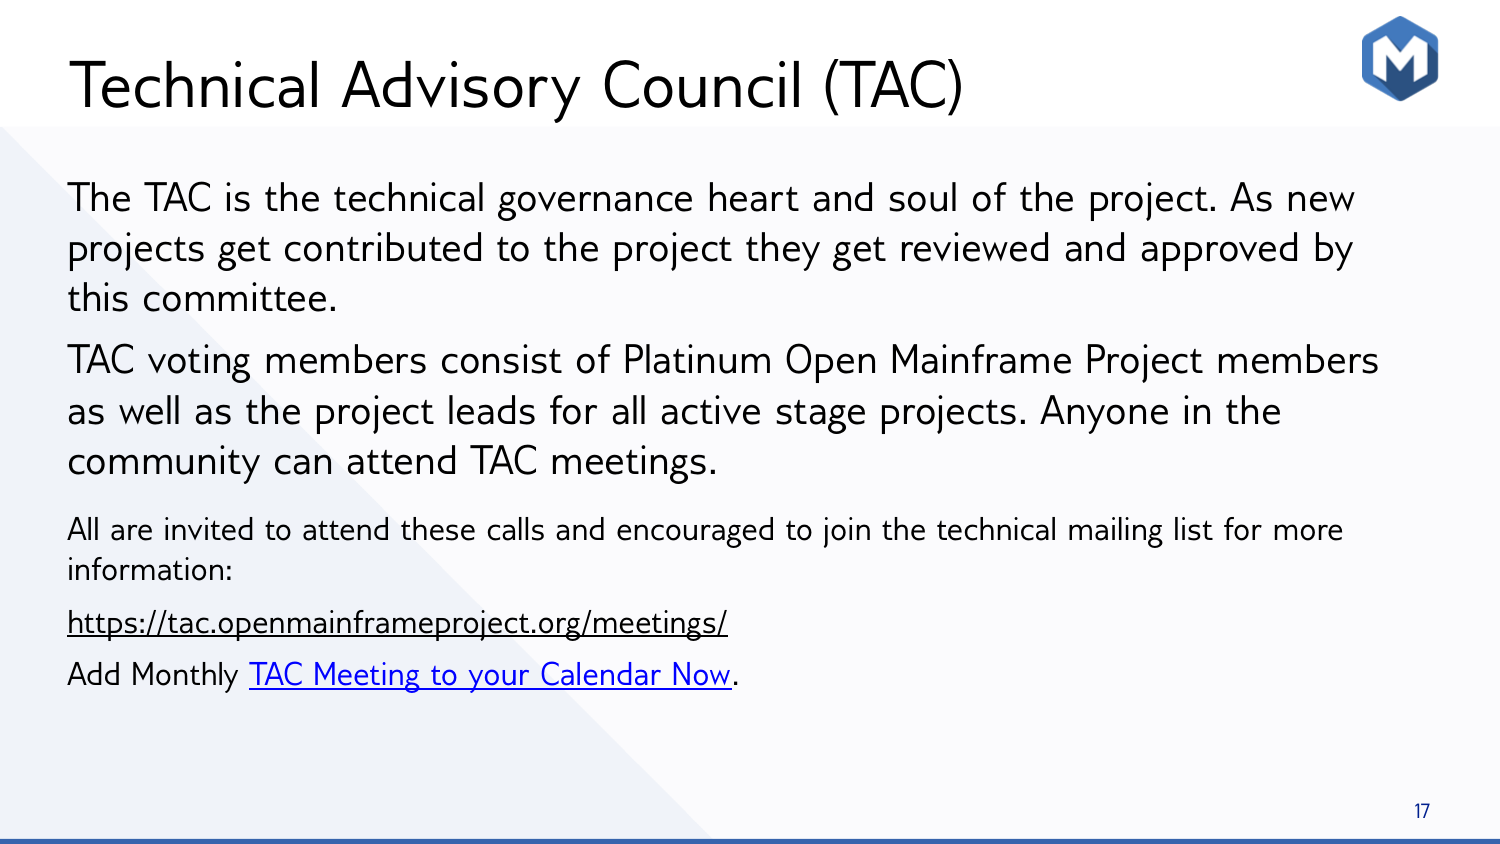

# Technical Advisory Council (TAC)
The TAC is the technical governance heart and soul of the project. As new projects get contributed to the project they get reviewed and approved by this committee.
TAC voting members consist of Platinum Open Mainframe Project members as well as the project leads for all active stage projects. Anyone in the community can attend TAC meetings.
All are invited to attend these calls and encouraged to join the technical mailing list for more information:
https://tac.openmainframeproject.org/meetings/
Add Monthly TAC Meeting to your Calendar Now.
17